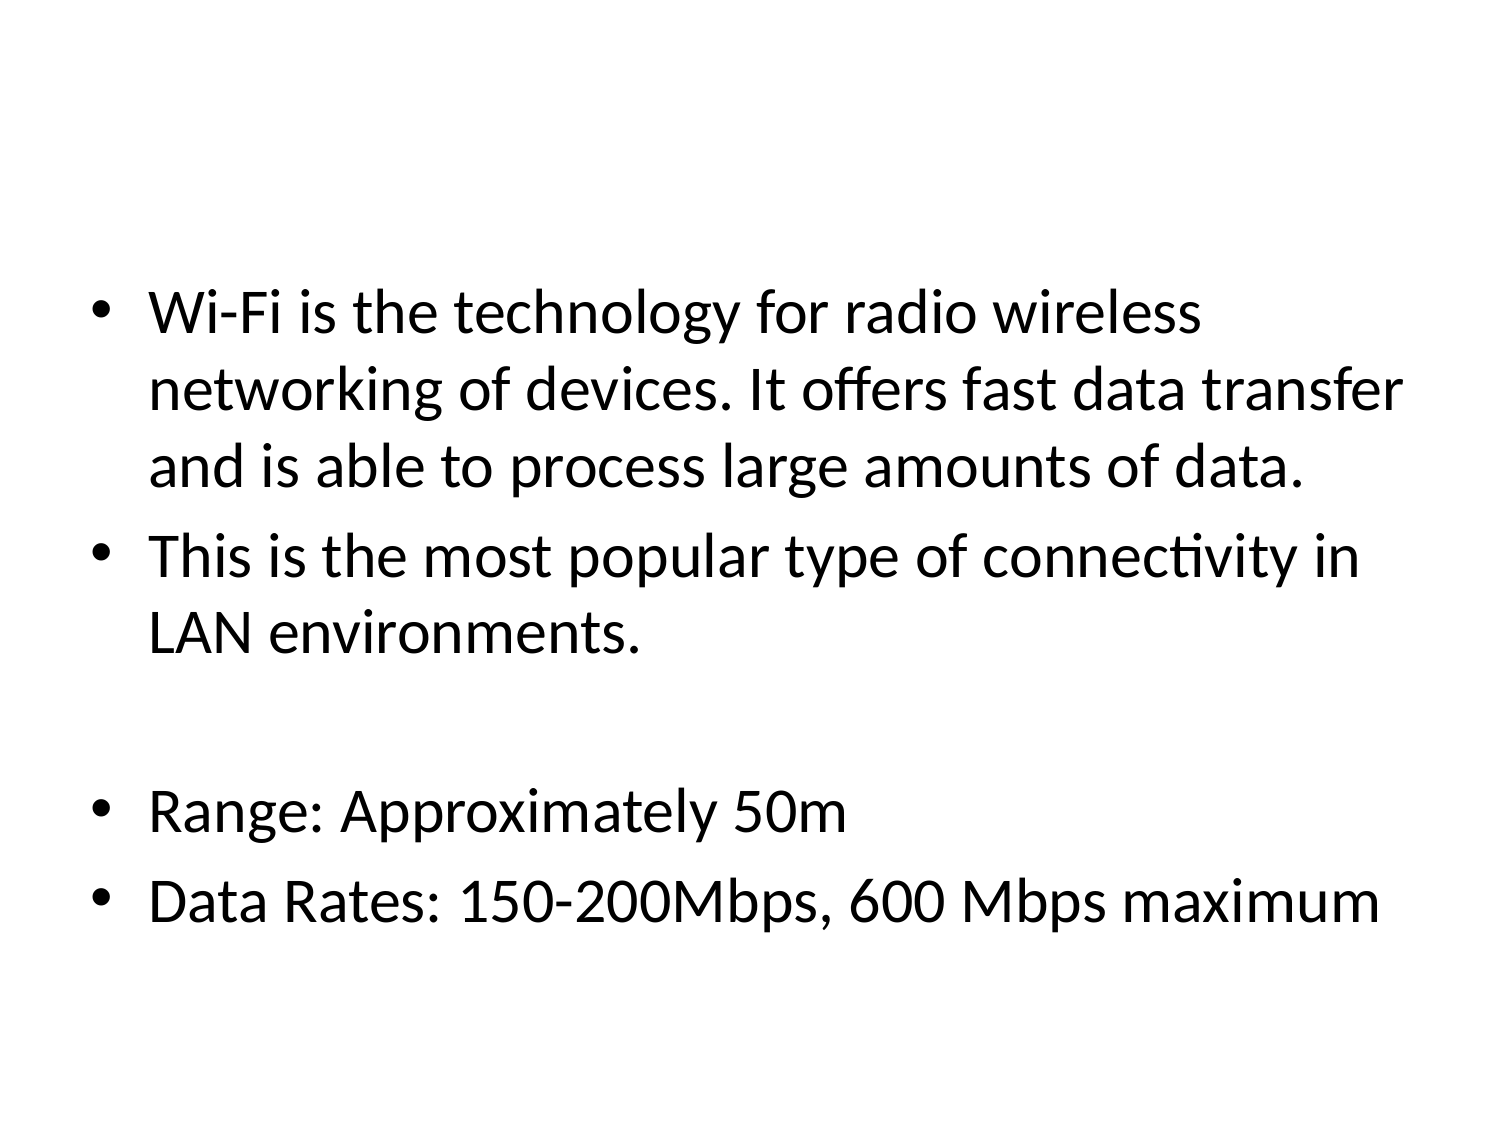

#
Wi-Fi is the technology for radio wireless networking of devices. It offers fast data transfer and is able to process large amounts of data.
This is the most popular type of connectivity in LAN environments.

Range: Approximately 50m
Data Rates: 150-200Mbps, 600 Mbps maximum